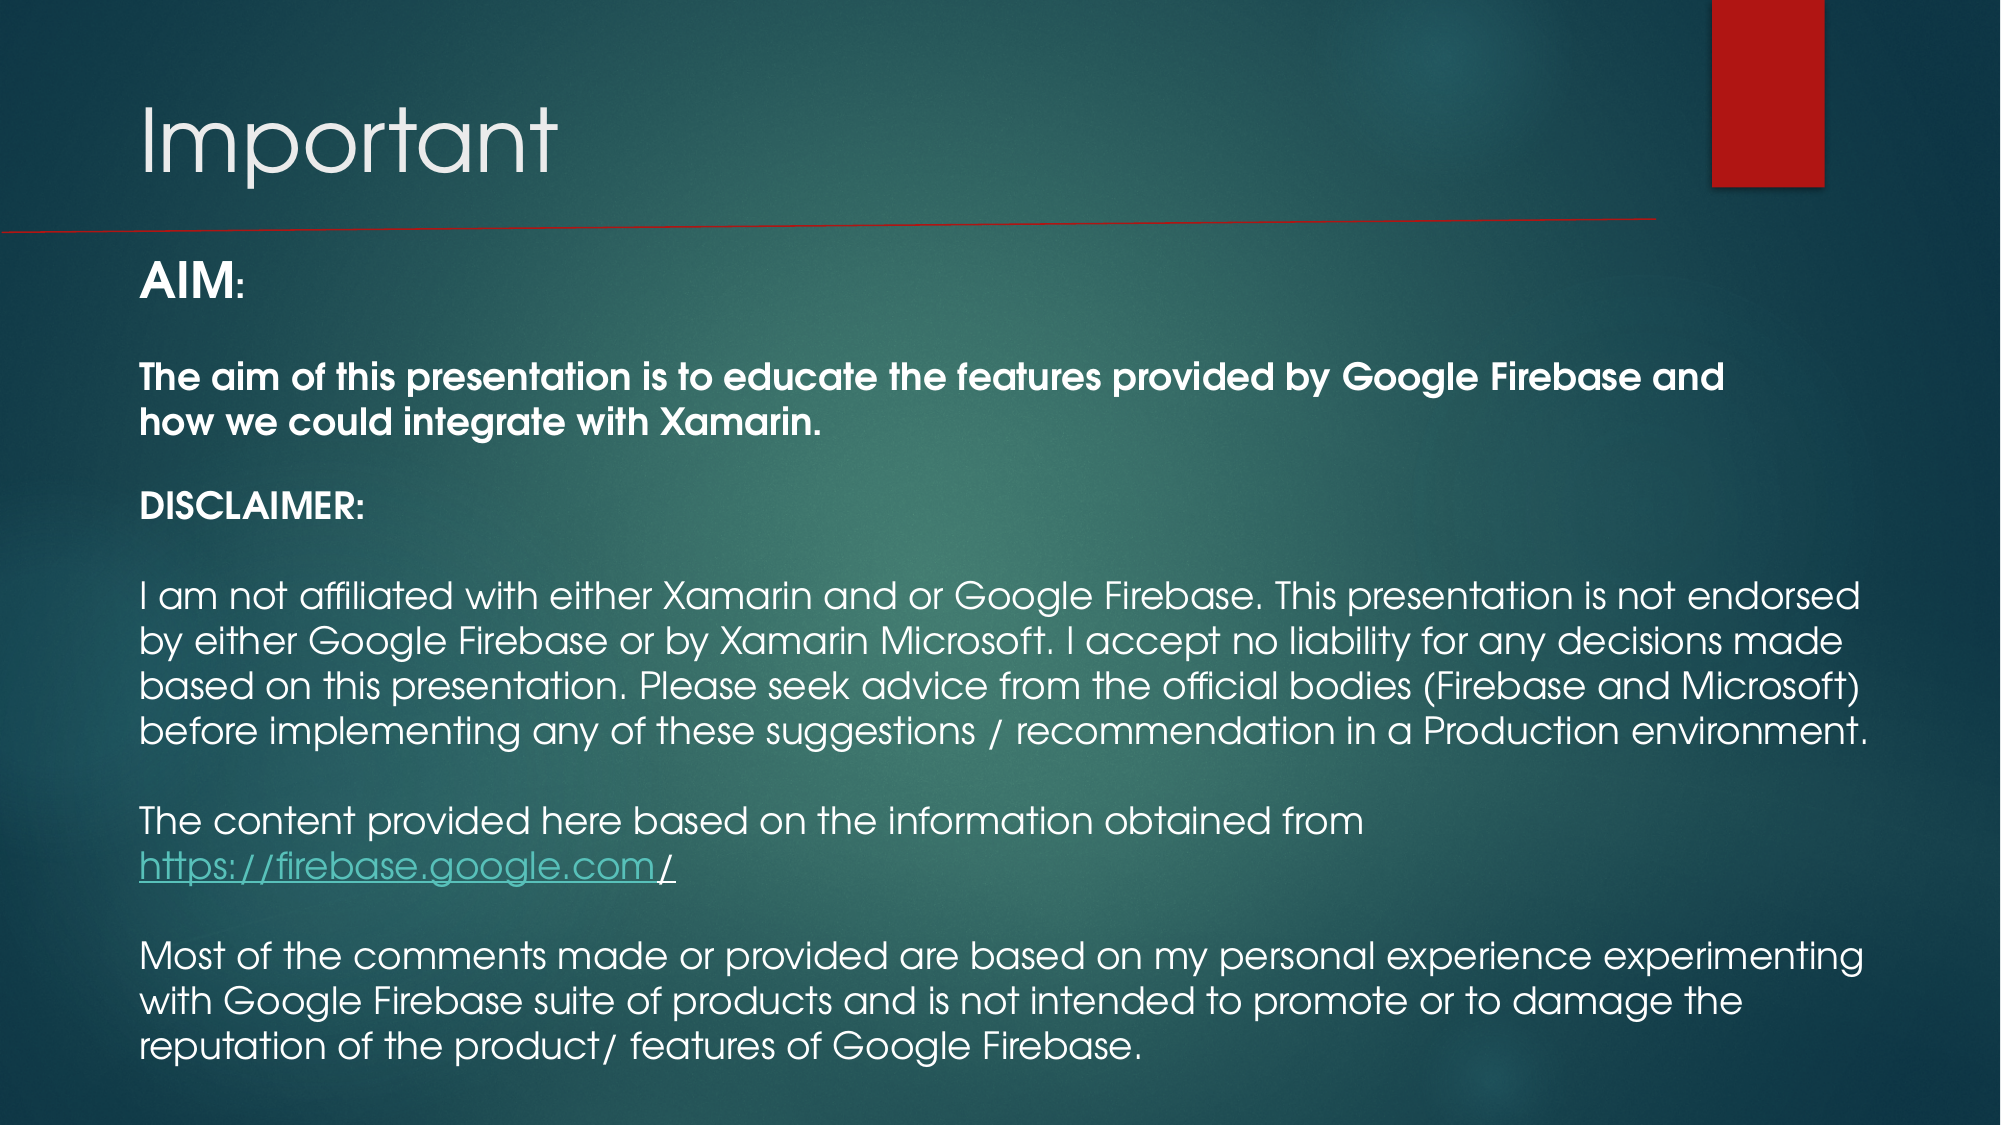

# Important
AIM:

The aim of this presentation is to educate the features provided by Google Firebase and how we could integrate with Xamarin.

DISCLAIMER:

I am not affiliated with either Xamarin and or Google Firebase. This presentation is not endorsed by either Google Firebase or by Xamarin Microsoft. I accept no liability for any decisions made based on this presentation. Please seek advice from the official bodies (Firebase and Microsoft) before implementing any of these suggestions / recommendation in a Production environment.

The content provided here based on the information obtained from
https://firebase.google.com/

Most of the comments made or provided are based on my personal experience experimenting with Google Firebase suite of products and is not intended to promote or to damage the reputation of the product/ features of Google Firebase.